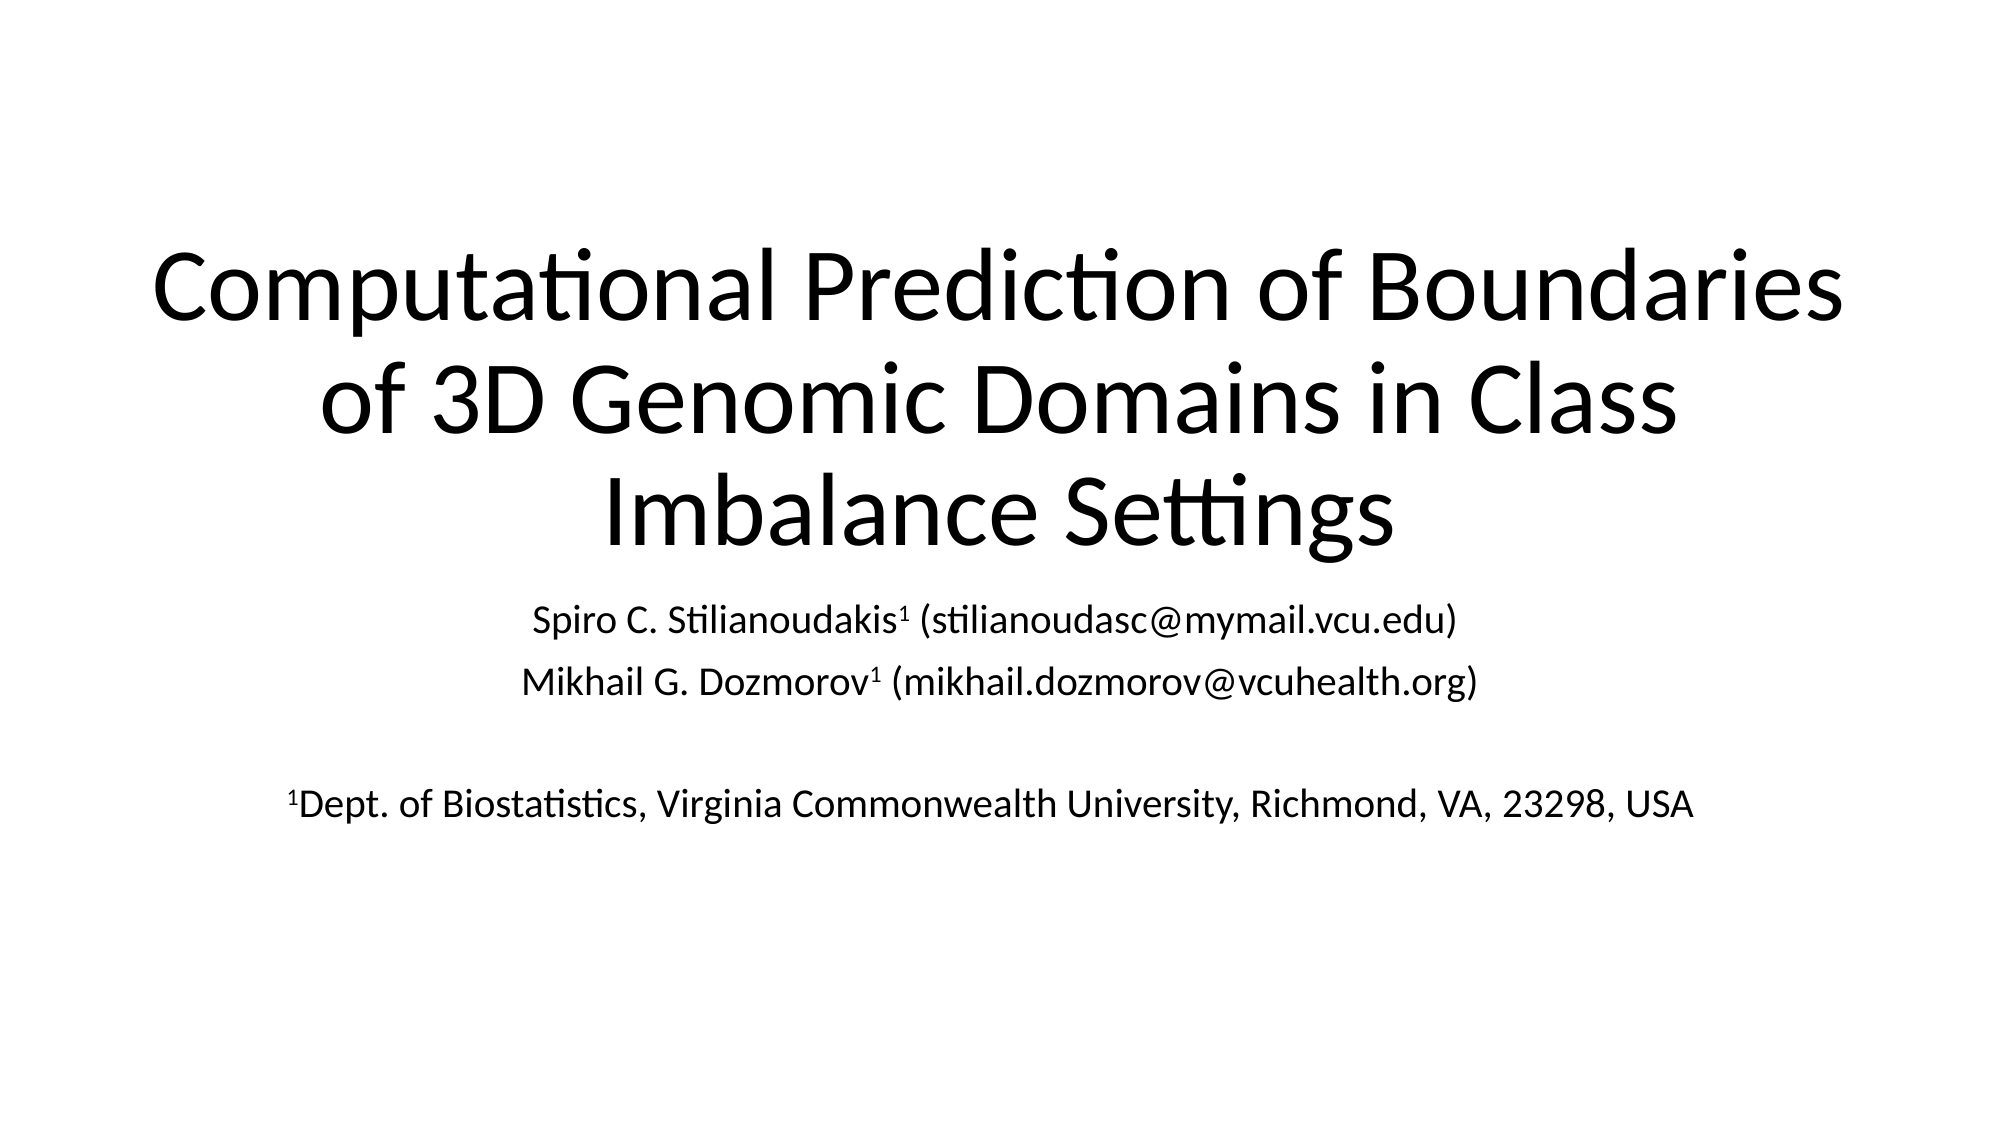

# Computational Prediction of Boundaries of 3D Genomic Domains in Class Imbalance Settings
Spiro C. Stilianoudakis1 (stilianoudasc@mymail.vcu.edu)
Mikhail G. Dozmorov1 (mikhail.dozmorov@vcuhealth.org)

1Dept. of Biostatistics, Virginia Commonwealth University, Richmond, VA, 23298, USA